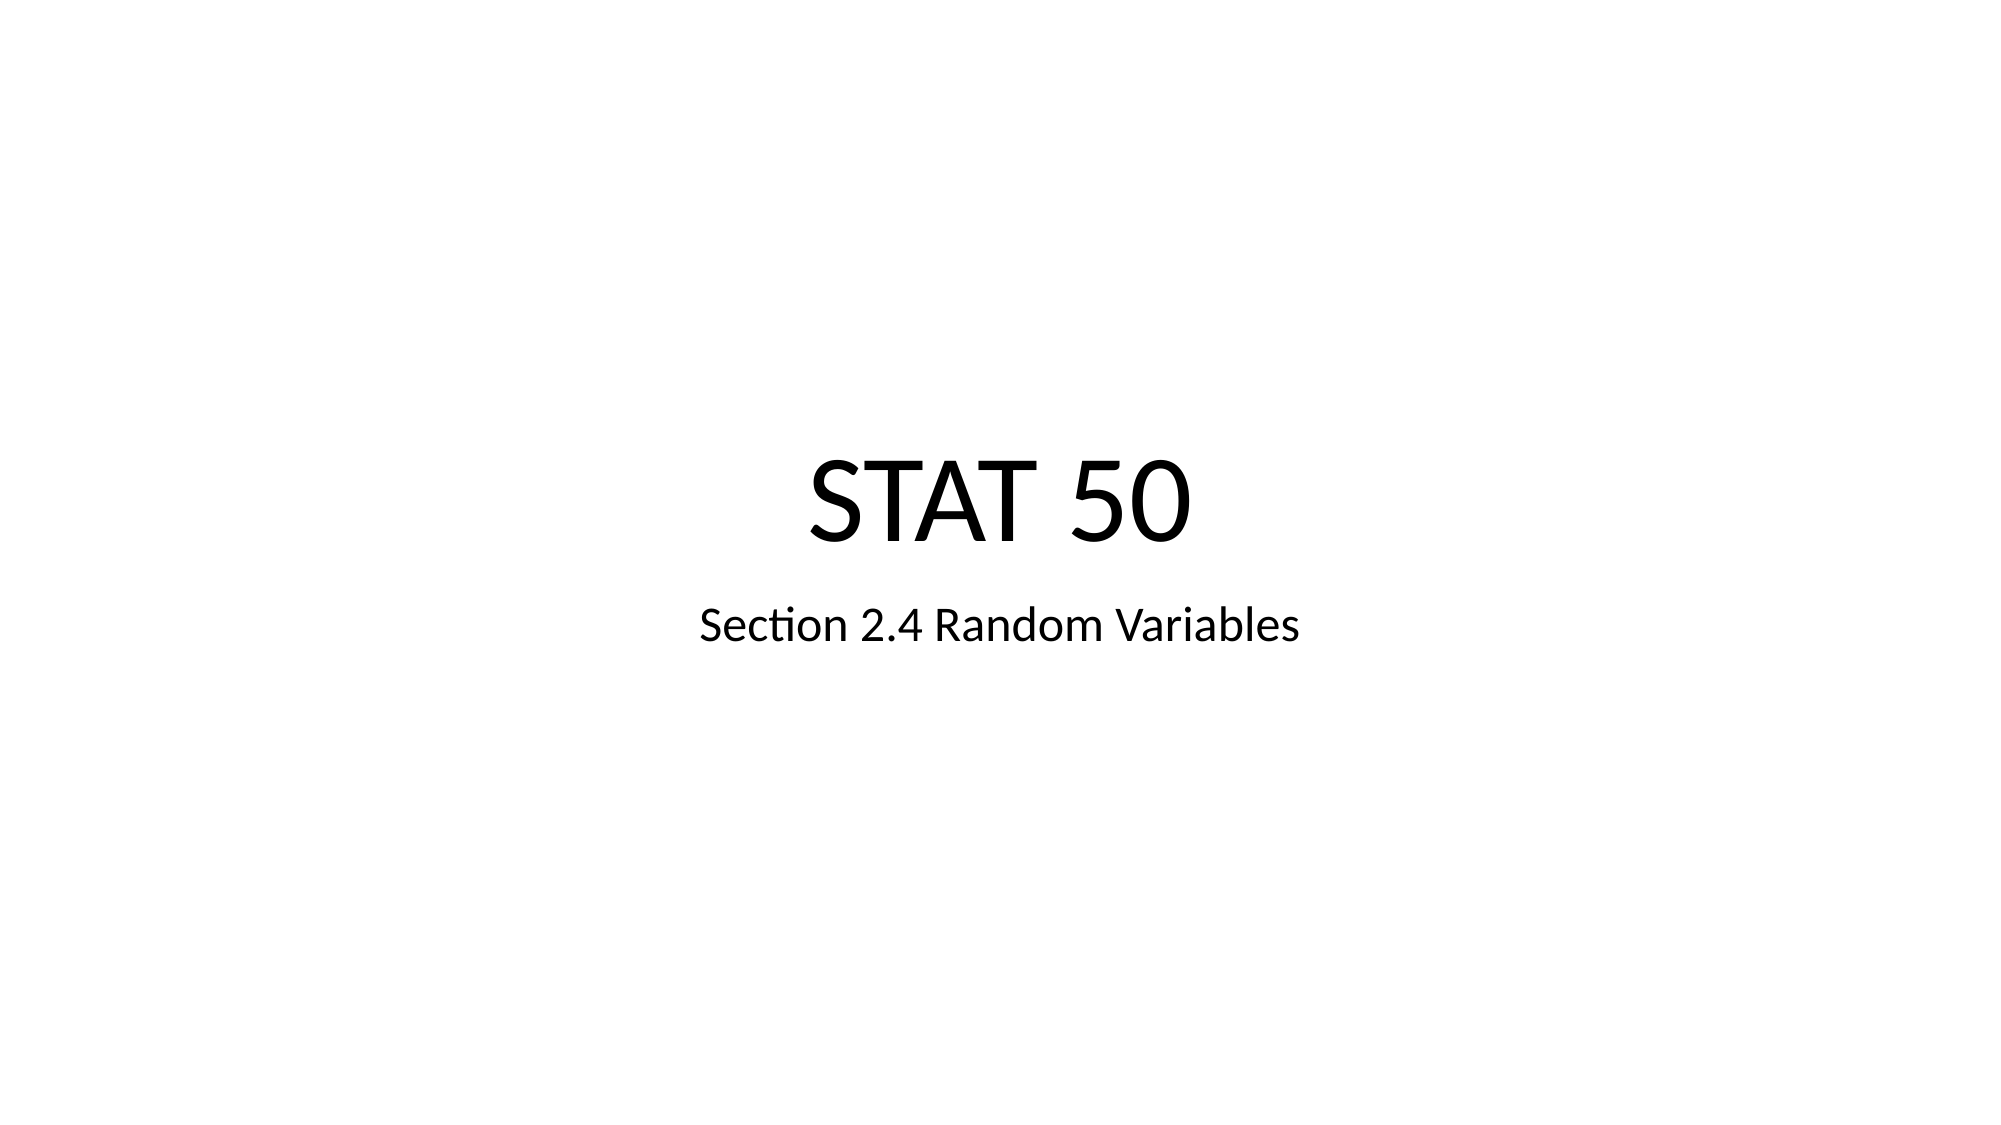

# STAT 50
Section 2.4 Random Variables